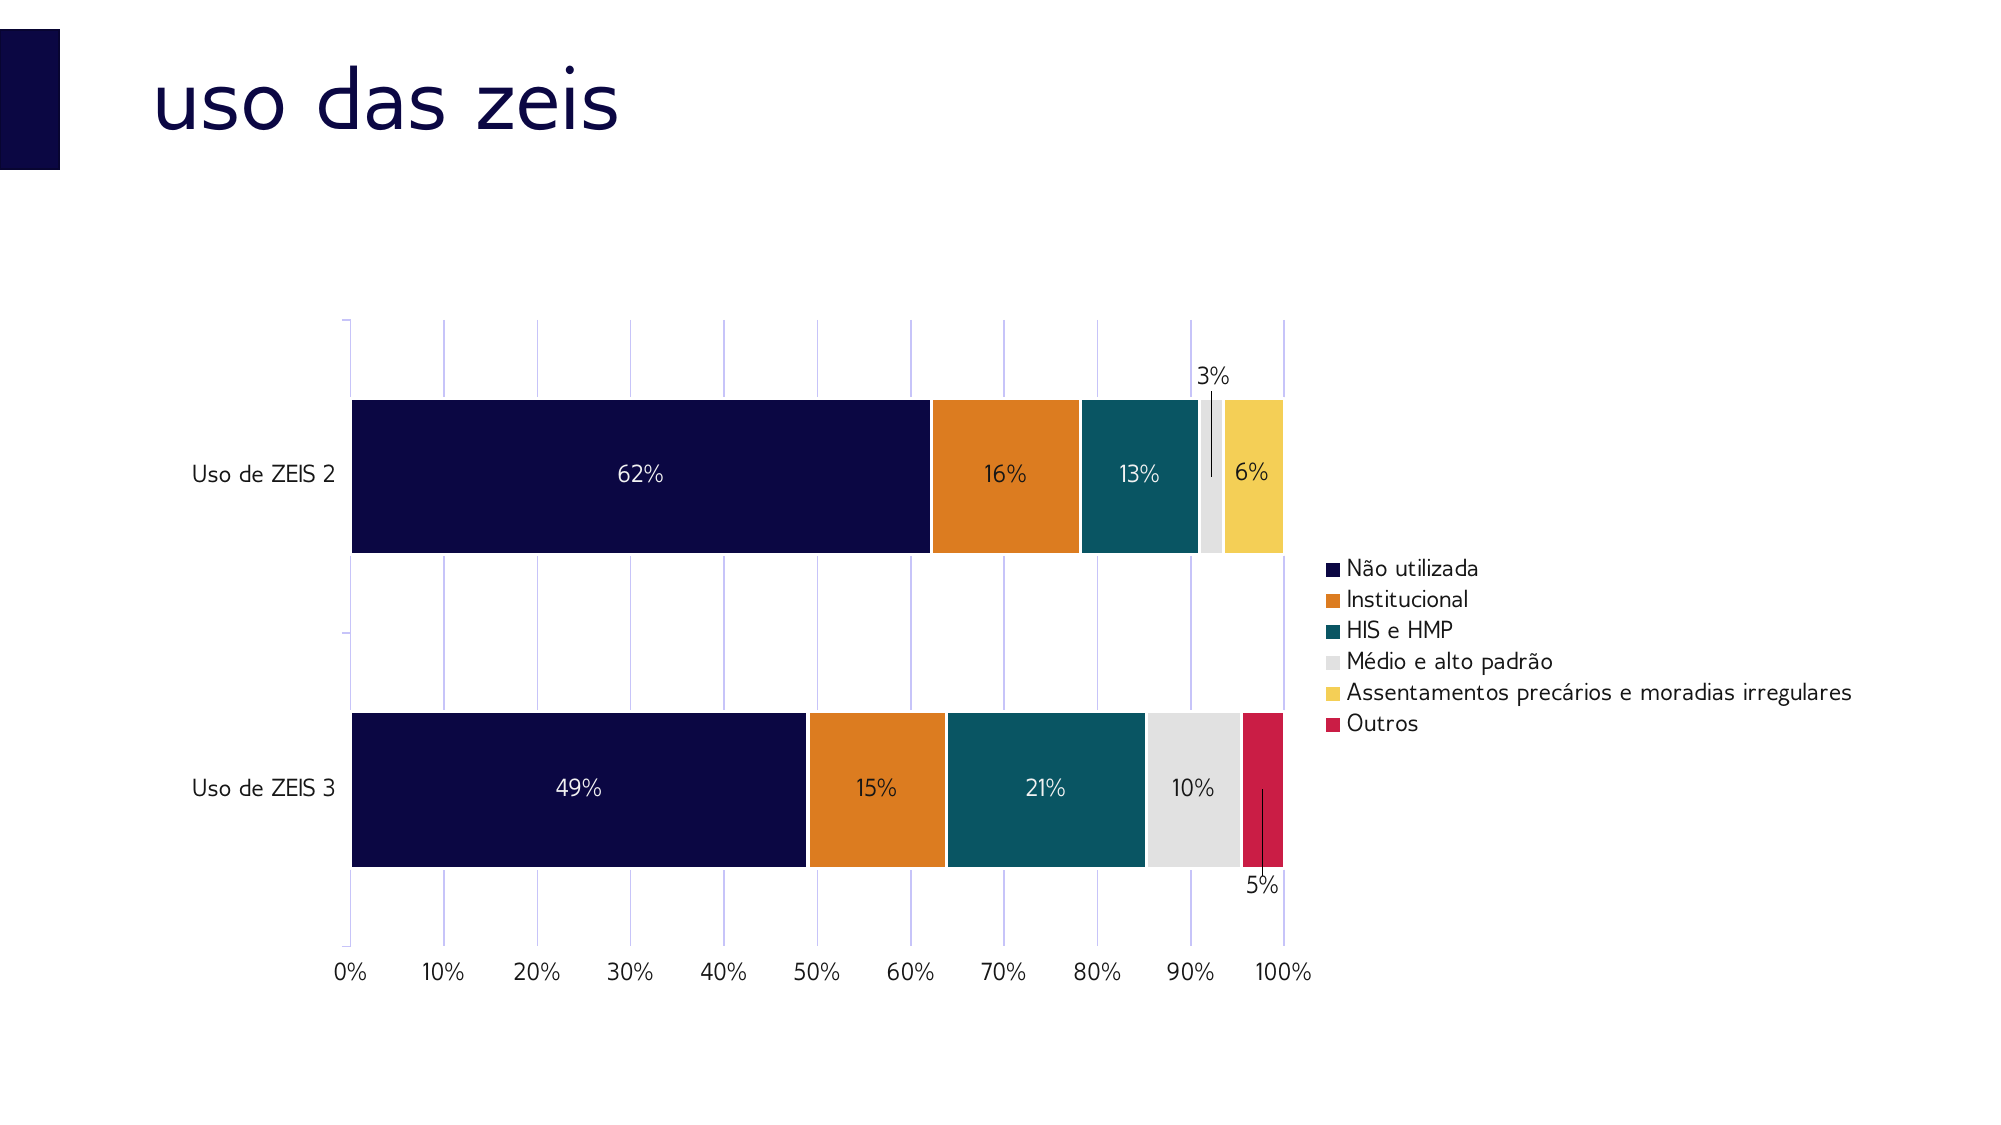

# uso das zeis

### Chart

| Category | Não utilizada | Institucional | HIS e HMP | Médio e alto padrão | Assentamentos precários e moradias irregulares | Outros |
|---|---|---|---|---|---|---|
| Uso de ZEIS 3 | 0.49 | 0.1479 | 0.21420000000000003 | 0.102 | 0.0 | 0.045899999999999996 |
| Uso de ZEIS 2 | 0.62 | 0.15922 | 0.12692 | 0.025840000000000002 | 0.0646 | 0.0 |